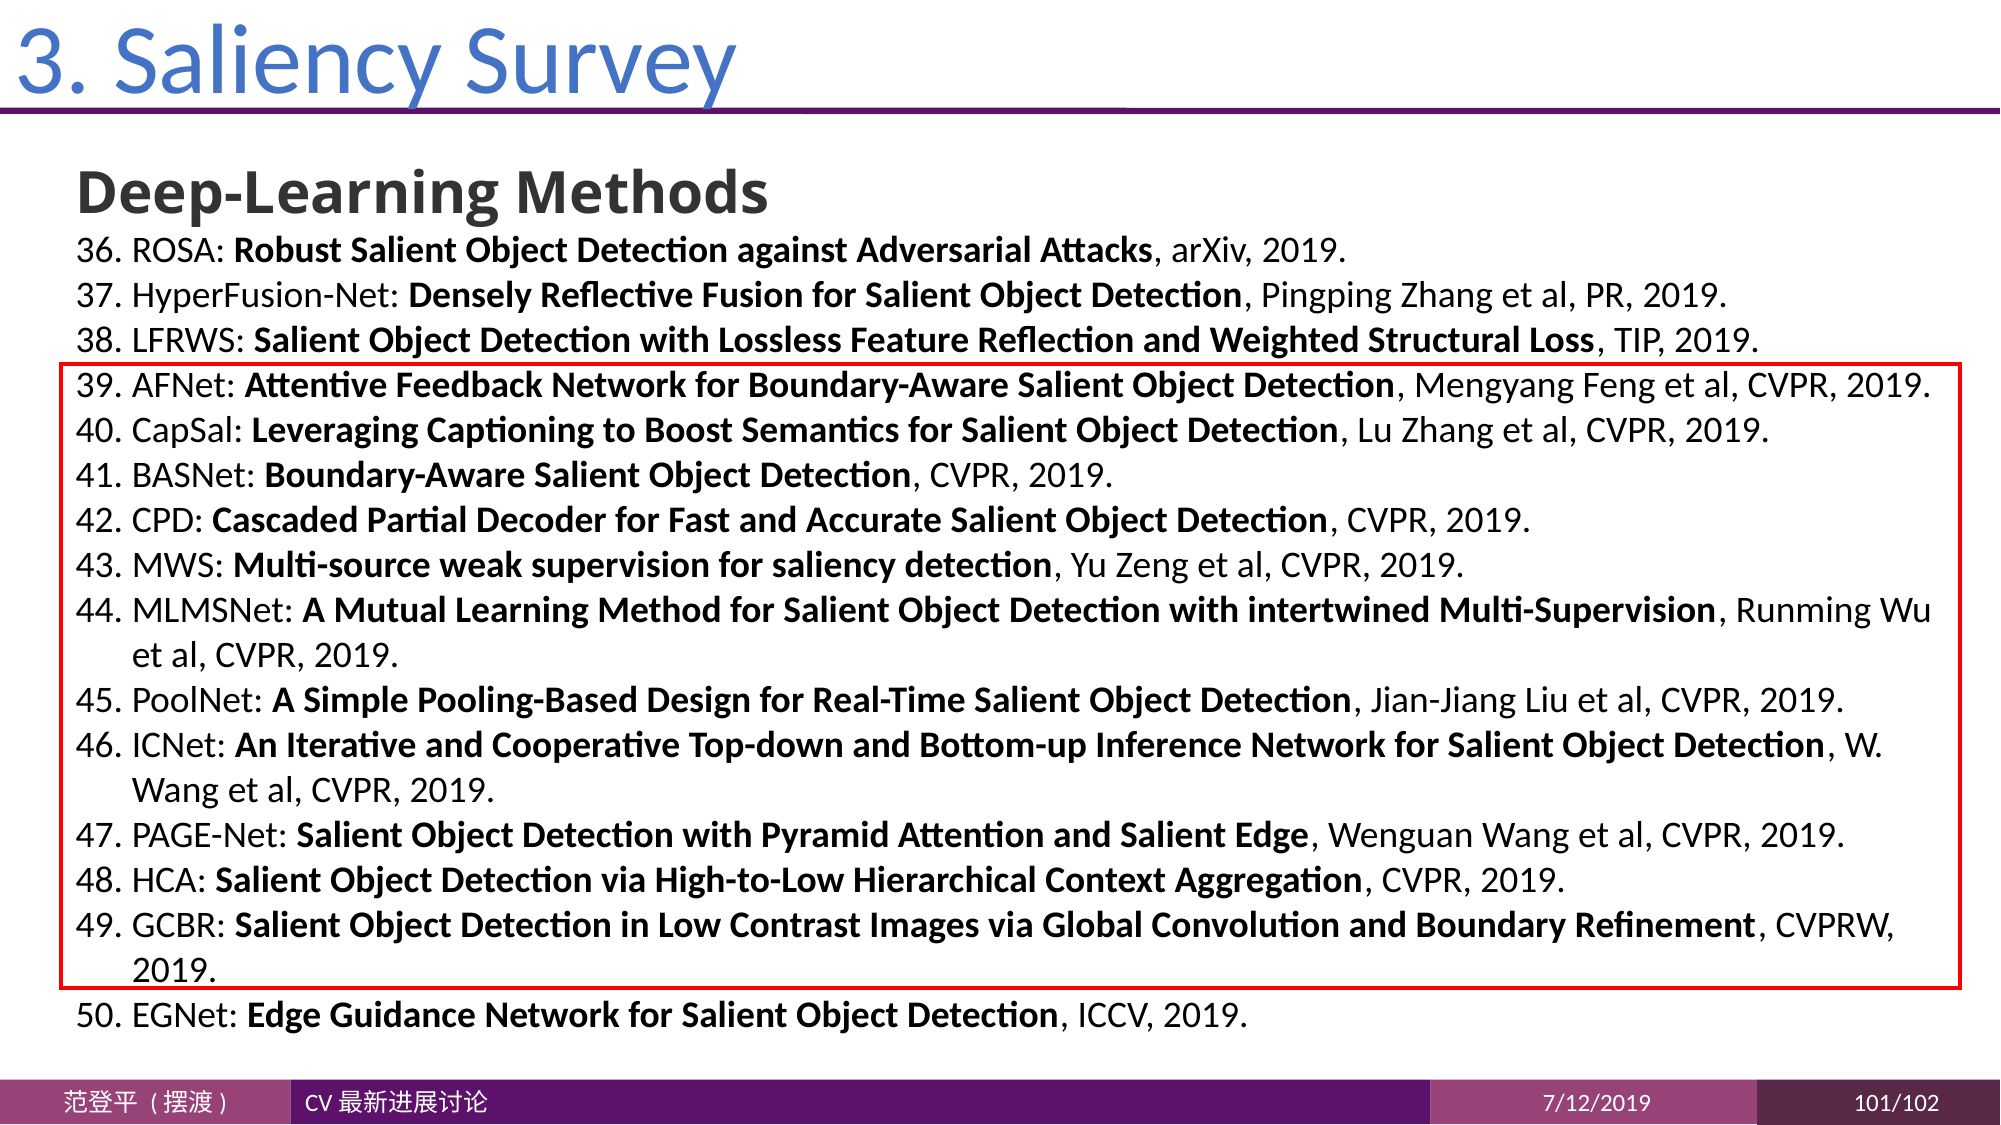

# 3. Saliency Survey
Deep-Learning Methods
ROSA: Robust Salient Object Detection against Adversarial Attacks, arXiv, 2019.
HyperFusion-Net: Densely Reflective Fusion for Salient Object Detection, Pingping Zhang et al, PR, 2019.
LFRWS: Salient Object Detection with Lossless Feature Reflection and Weighted Structural Loss, TIP, 2019.
AFNet: Attentive Feedback Network for Boundary-Aware Salient Object Detection, Mengyang Feng et al, CVPR, 2019.
CapSal: Leveraging Captioning to Boost Semantics for Salient Object Detection, Lu Zhang et al, CVPR, 2019.
BASNet: Boundary-Aware Salient Object Detection, CVPR, 2019.
CPD: Cascaded Partial Decoder for Fast and Accurate Salient Object Detection, CVPR, 2019.
MWS: Multi-source weak supervision for saliency detection, Yu Zeng et al, CVPR, 2019.
MLMSNet: A Mutual Learning Method for Salient Object Detection with intertwined Multi-Supervision, Runming Wu et al, CVPR, 2019.
PoolNet: A Simple Pooling-Based Design for Real-Time Salient Object Detection, Jian-Jiang Liu et al, CVPR, 2019.
ICNet: An Iterative and Cooperative Top-down and Bottom-up Inference Network for Salient Object Detection, W. Wang et al, CVPR, 2019.
PAGE-Net: Salient Object Detection with Pyramid Attention and Salient Edge, Wenguan Wang et al, CVPR, 2019.
HCA: Salient Object Detection via High-to-Low Hierarchical Context Aggregation, CVPR, 2019.
GCBR: Salient Object Detection in Low Contrast Images via Global Convolution and Boundary Refinement, CVPRW, 2019.
EGNet: Edge Guidance Network for Salient Object Detection, ICCV, 2019.